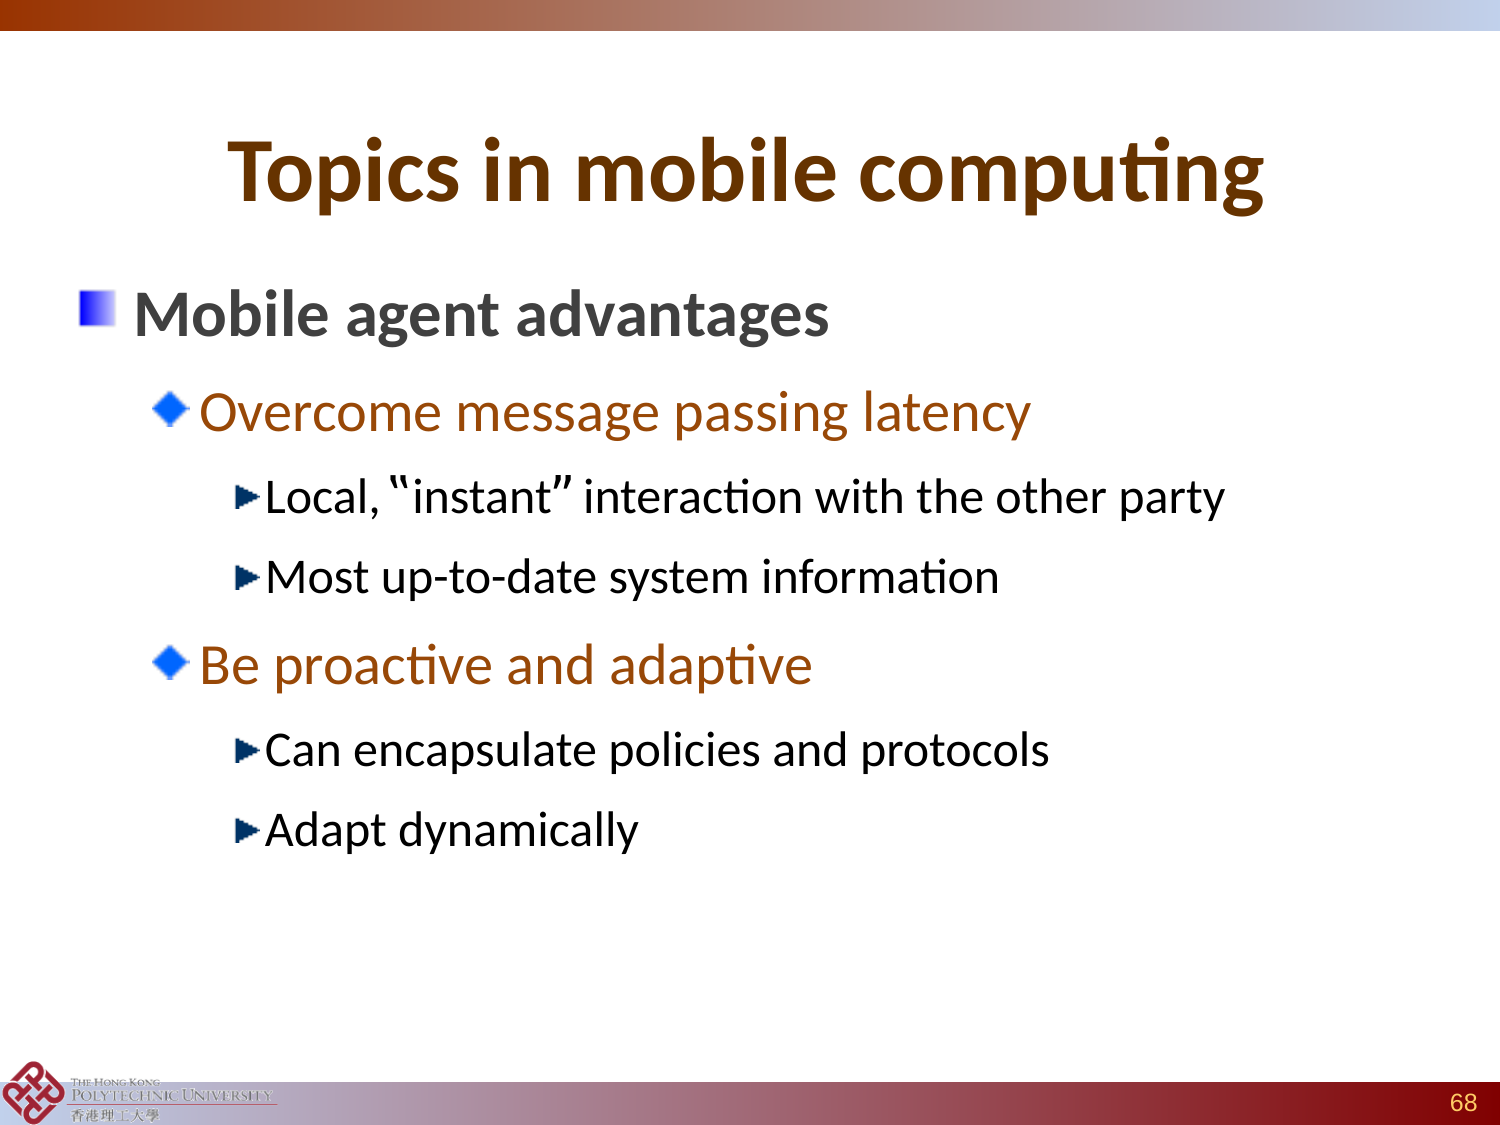

# Topics in mobile computing
Mobile agent advantages
Overcome message passing latency
Local, “instant” interaction with the other party
Most up-to-date system information
Be proactive and adaptive
Can encapsulate policies and protocols
Adapt dynamically